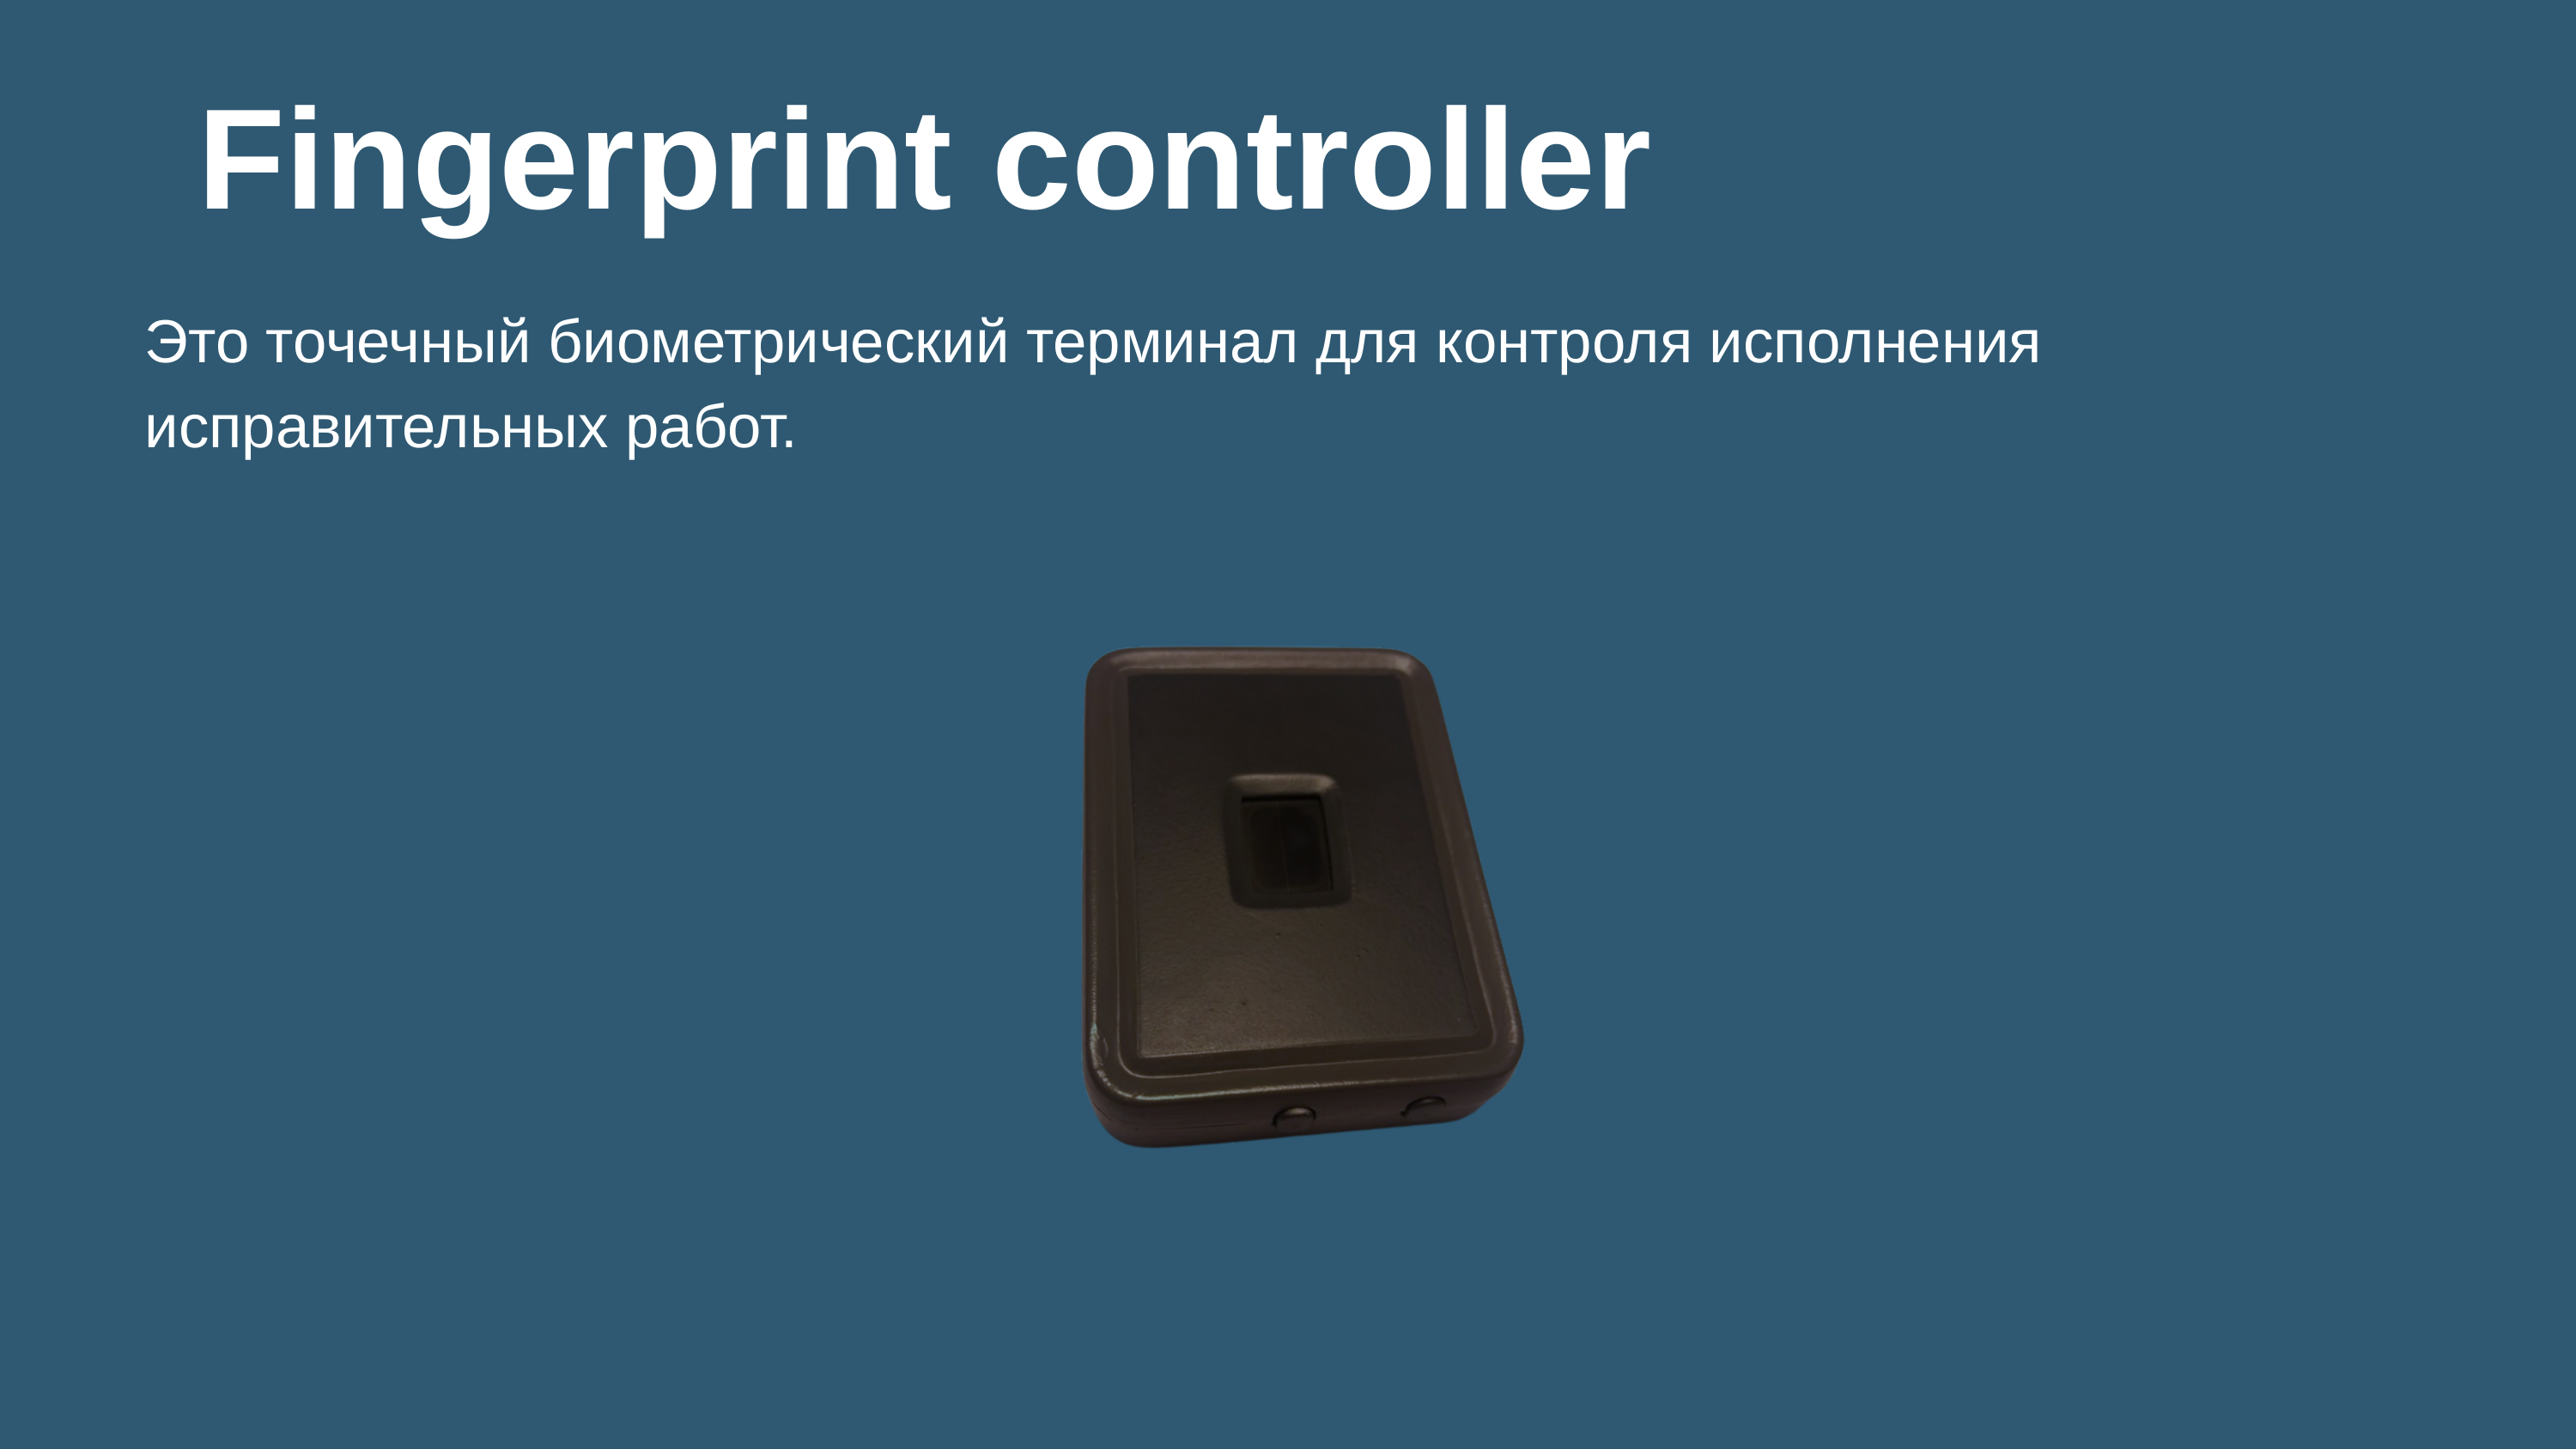

Fingerprint controller
Это точечный биометрический терминал для контроля исполнения исправительных работ.